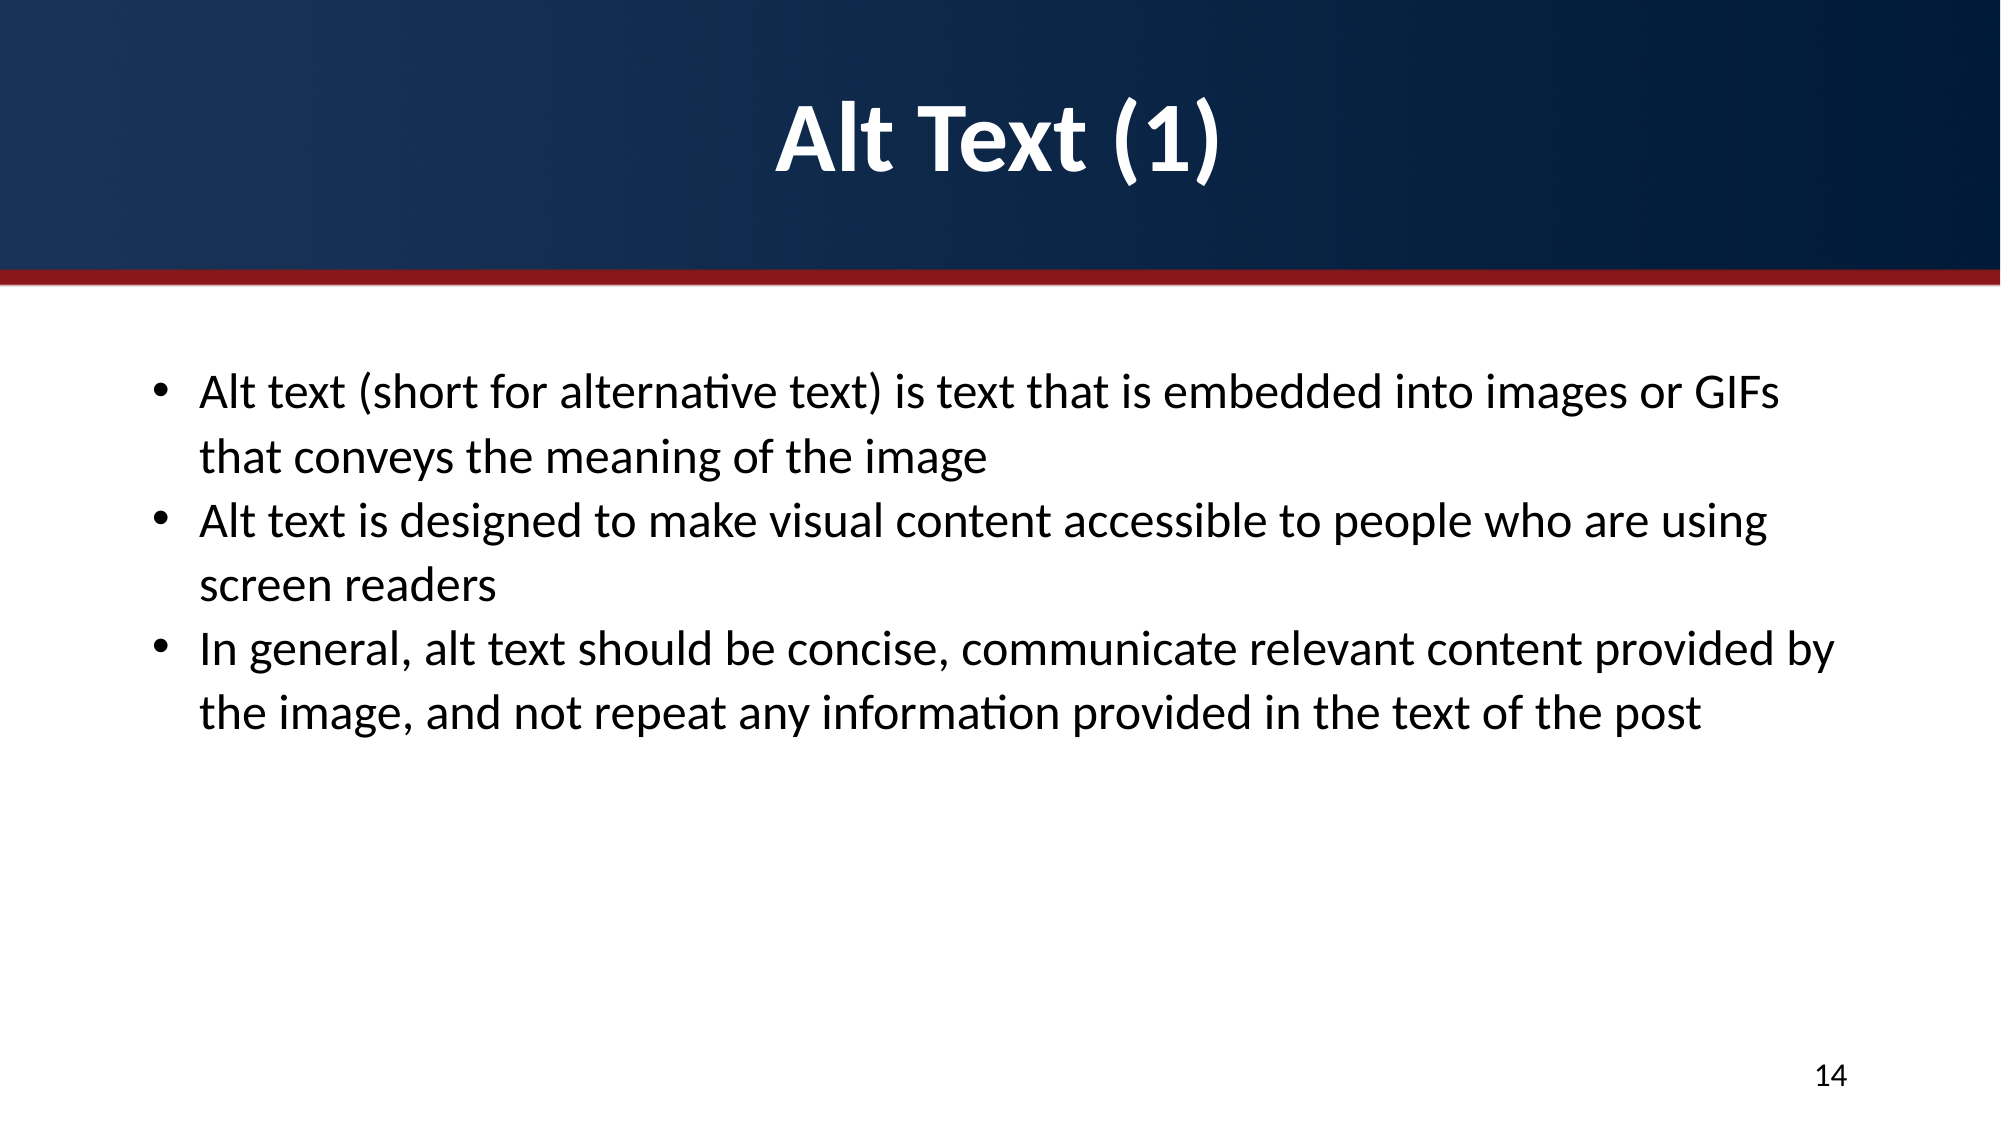

# Alt Text (1)
Alt text (short for alternative text) is text that is embedded into images or GIFs that conveys the meaning of the image
Alt text is designed to make visual content accessible to people who are using screen readers
In general, alt text should be concise, communicate relevant content provided by the image, and not repeat any information provided in the text of the post
14